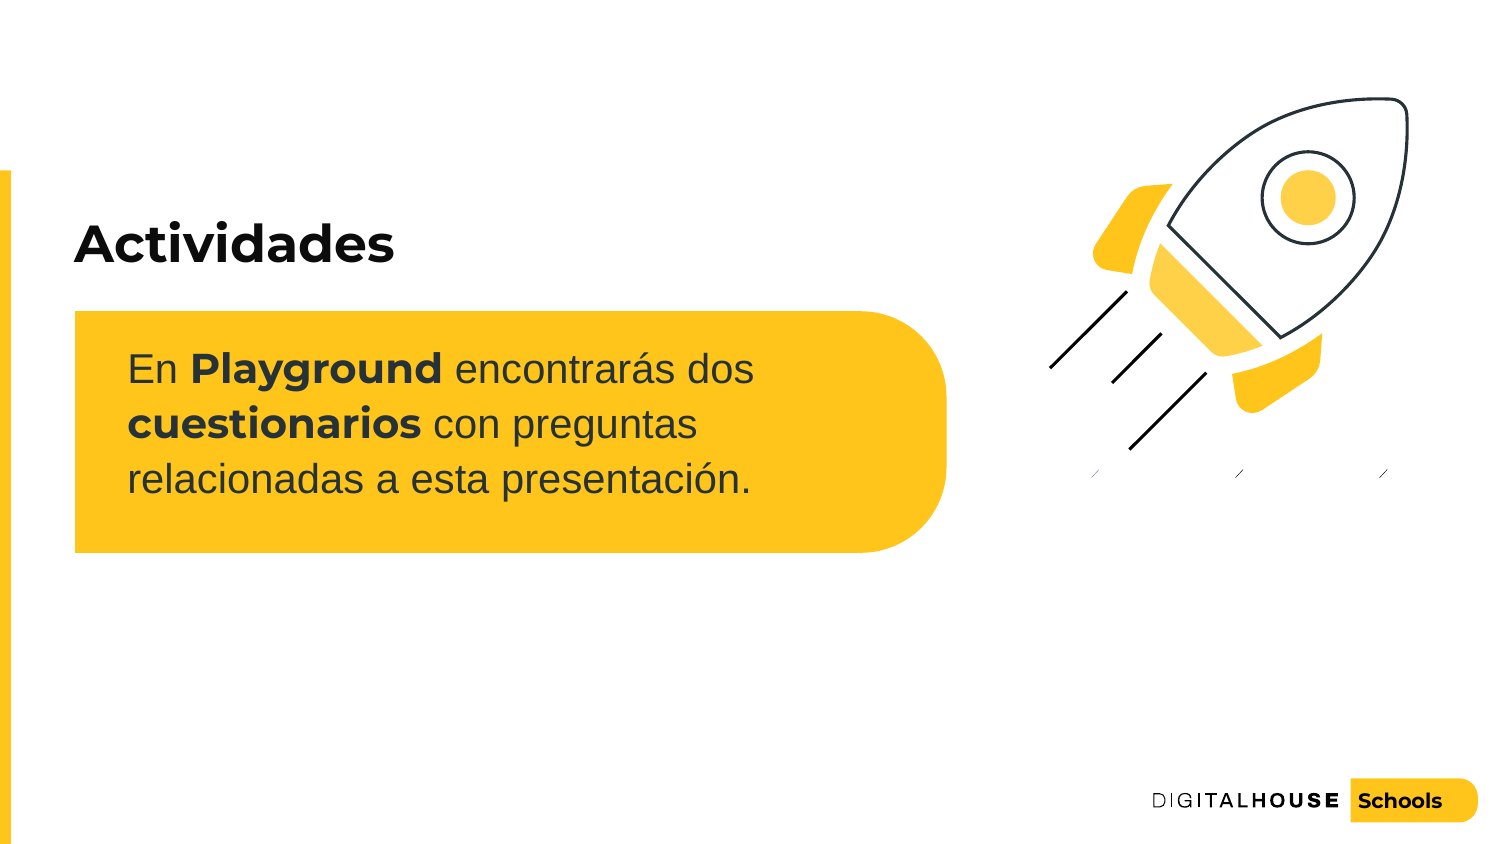

Actividades
En Playground encontrarás dos cuestionarios con preguntas relacionadas a esta presentación.
Schools